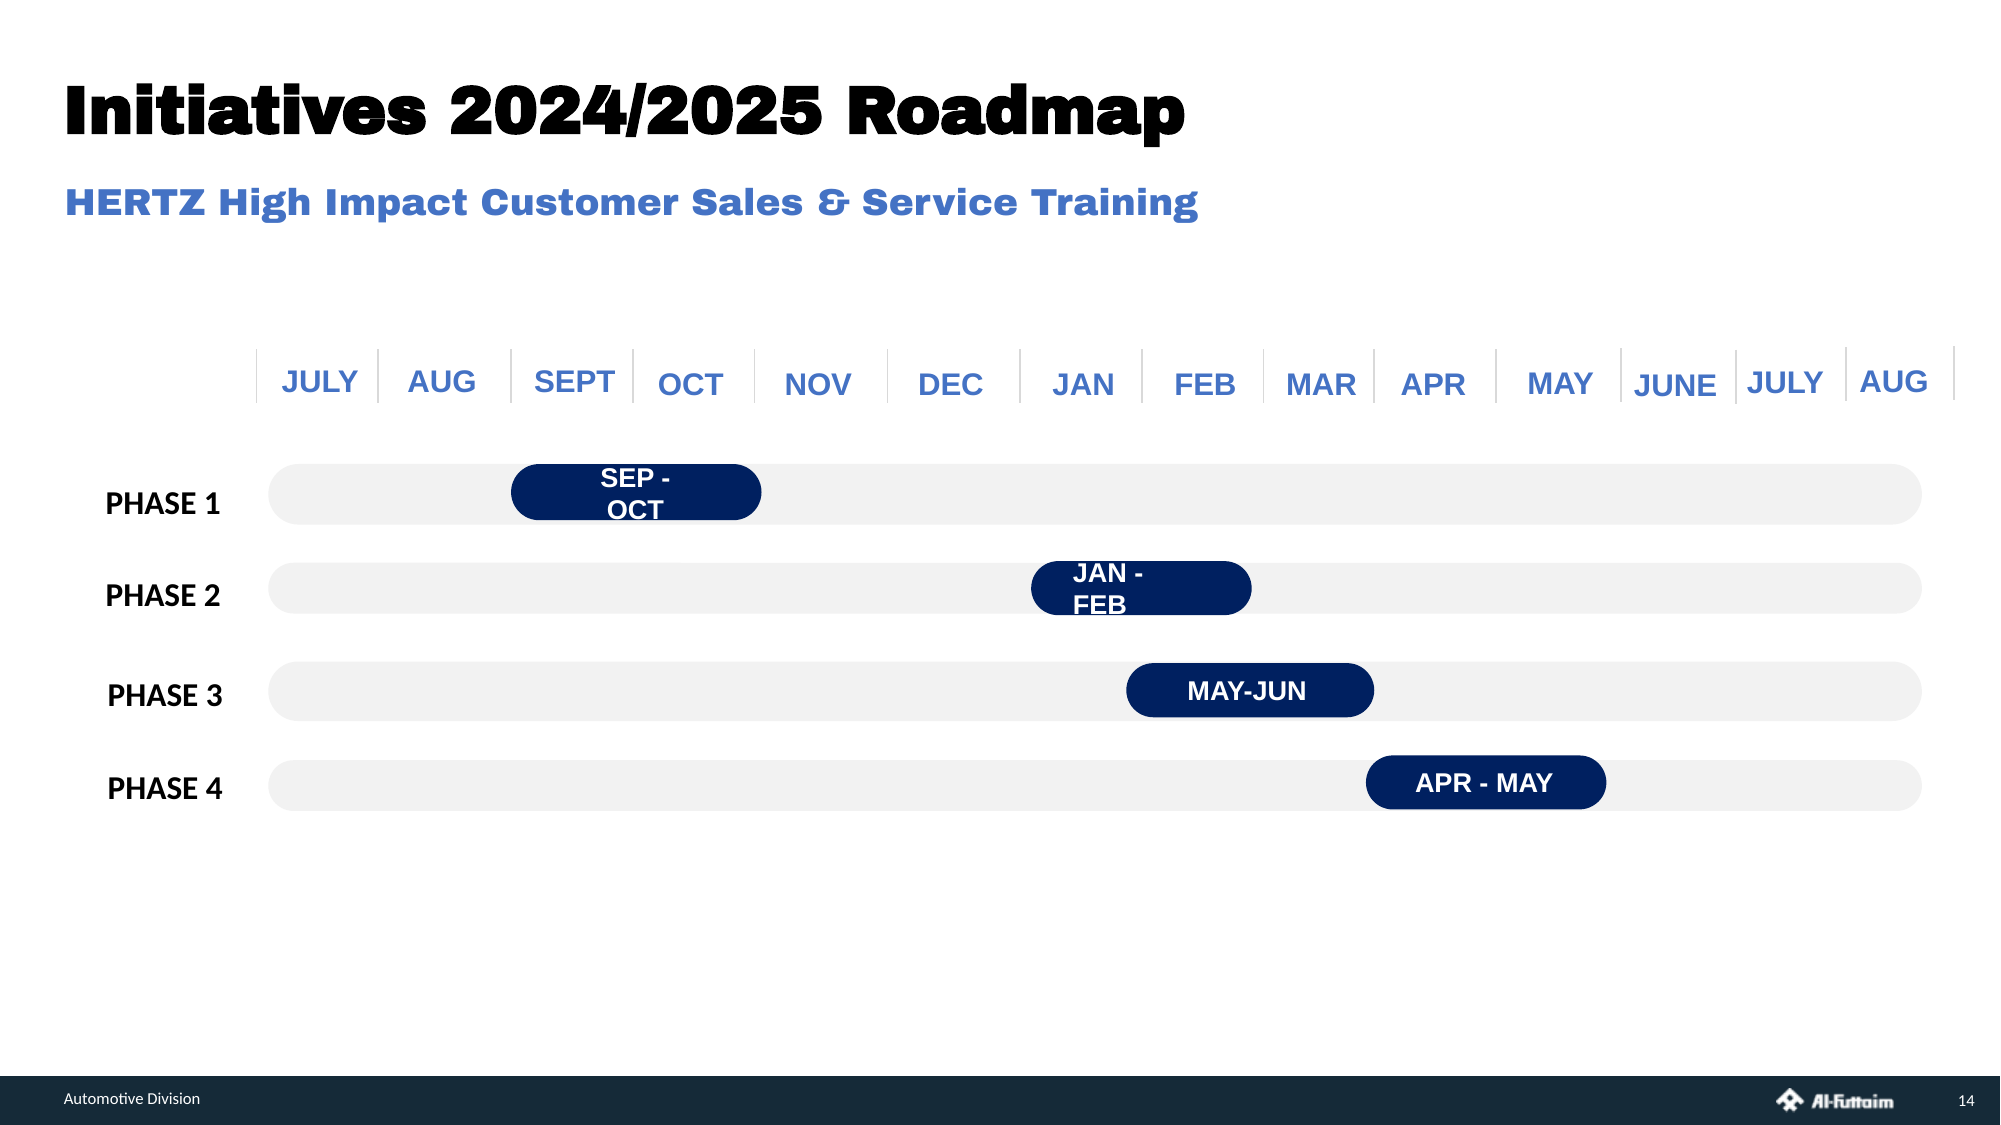

Initiatives 2024/2025 Roadmap
HERTZ High Impact Customer Sales & Service Training
JULY
AUG
SEPT
APR
OCT
NOV
DEC
JAN
FEB
MAR
MAY
AUG
JULY
JUNE

SEP - OCT
PHASE 1

JAN - FEB

PHASE 2

MAY-JUN
PHASE 3

APR - MAY
PHASE 4